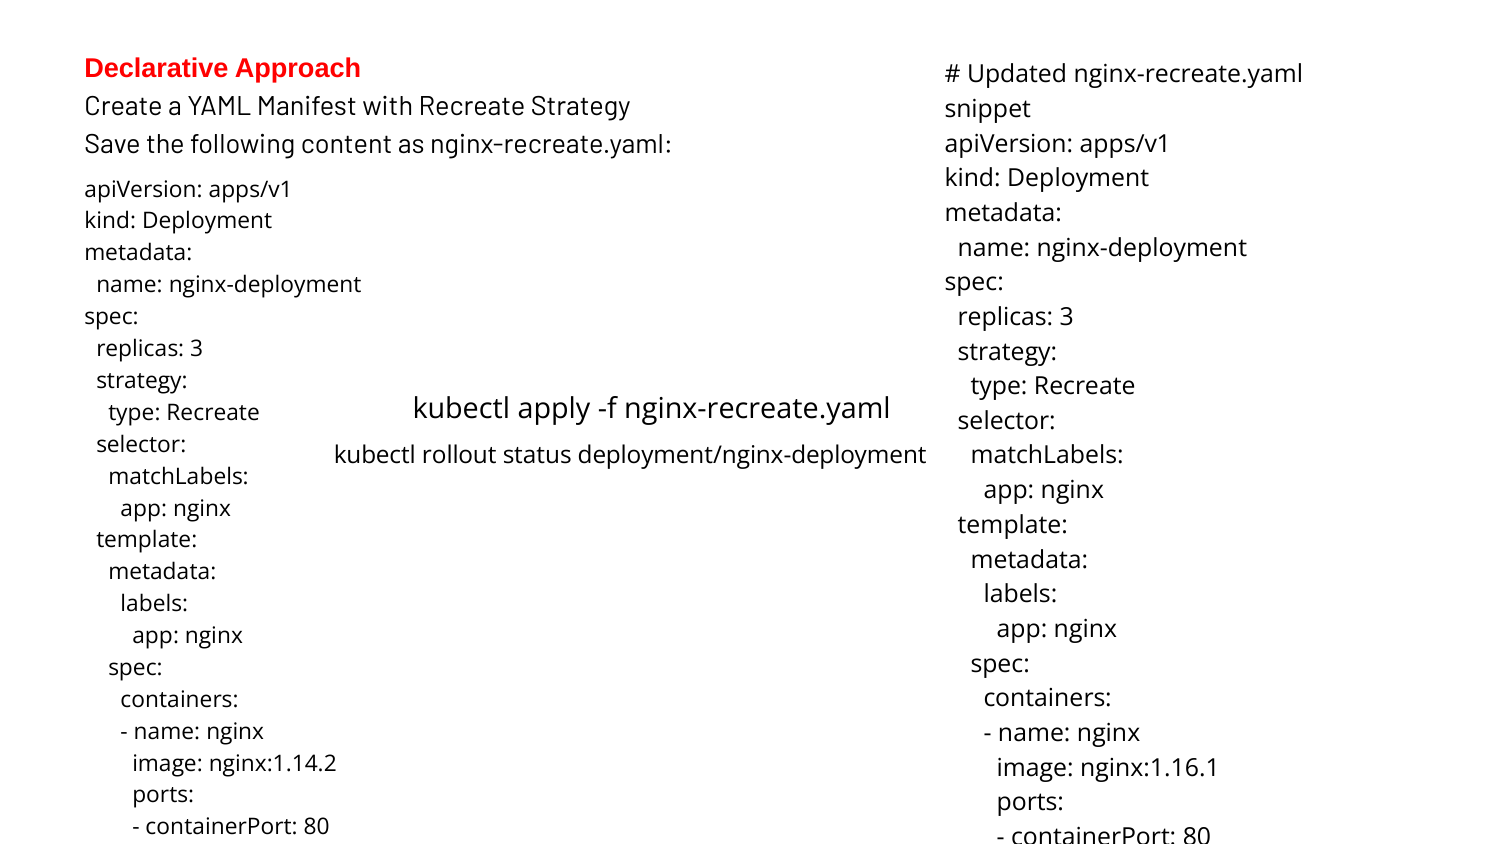

Declarative Approach
Create a YAML Manifest with Recreate Strategy
Save the following content as nginx-recreate.yaml:
# Updated nginx-recreate.yaml snippet
apiVersion: apps/v1
kind: Deployment
metadata:
  name: nginx-deployment
spec:
  replicas: 3
  strategy:
    type: Recreate
  selector:
    matchLabels:
      app: nginx
  template:
    metadata:
      labels:
        app: nginx
    spec:
      containers:
      - name: nginx
        image: nginx:1.16.1
        ports:
        - containerPort: 80
apiVersion: apps/v1
kind: Deployment
metadata:
  name: nginx-deployment
spec:
  replicas: 3
  strategy:
    type: Recreate
  selector:
    matchLabels:
      app: nginx
  template:
    metadata:
      labels:
        app: nginx
    spec:
      containers:
      - name: nginx
        image: nginx:1.14.2
        ports:
        - containerPort: 80
kubectl apply -f nginx-recreate.yaml
kubectl rollout status deployment/nginx-deployment